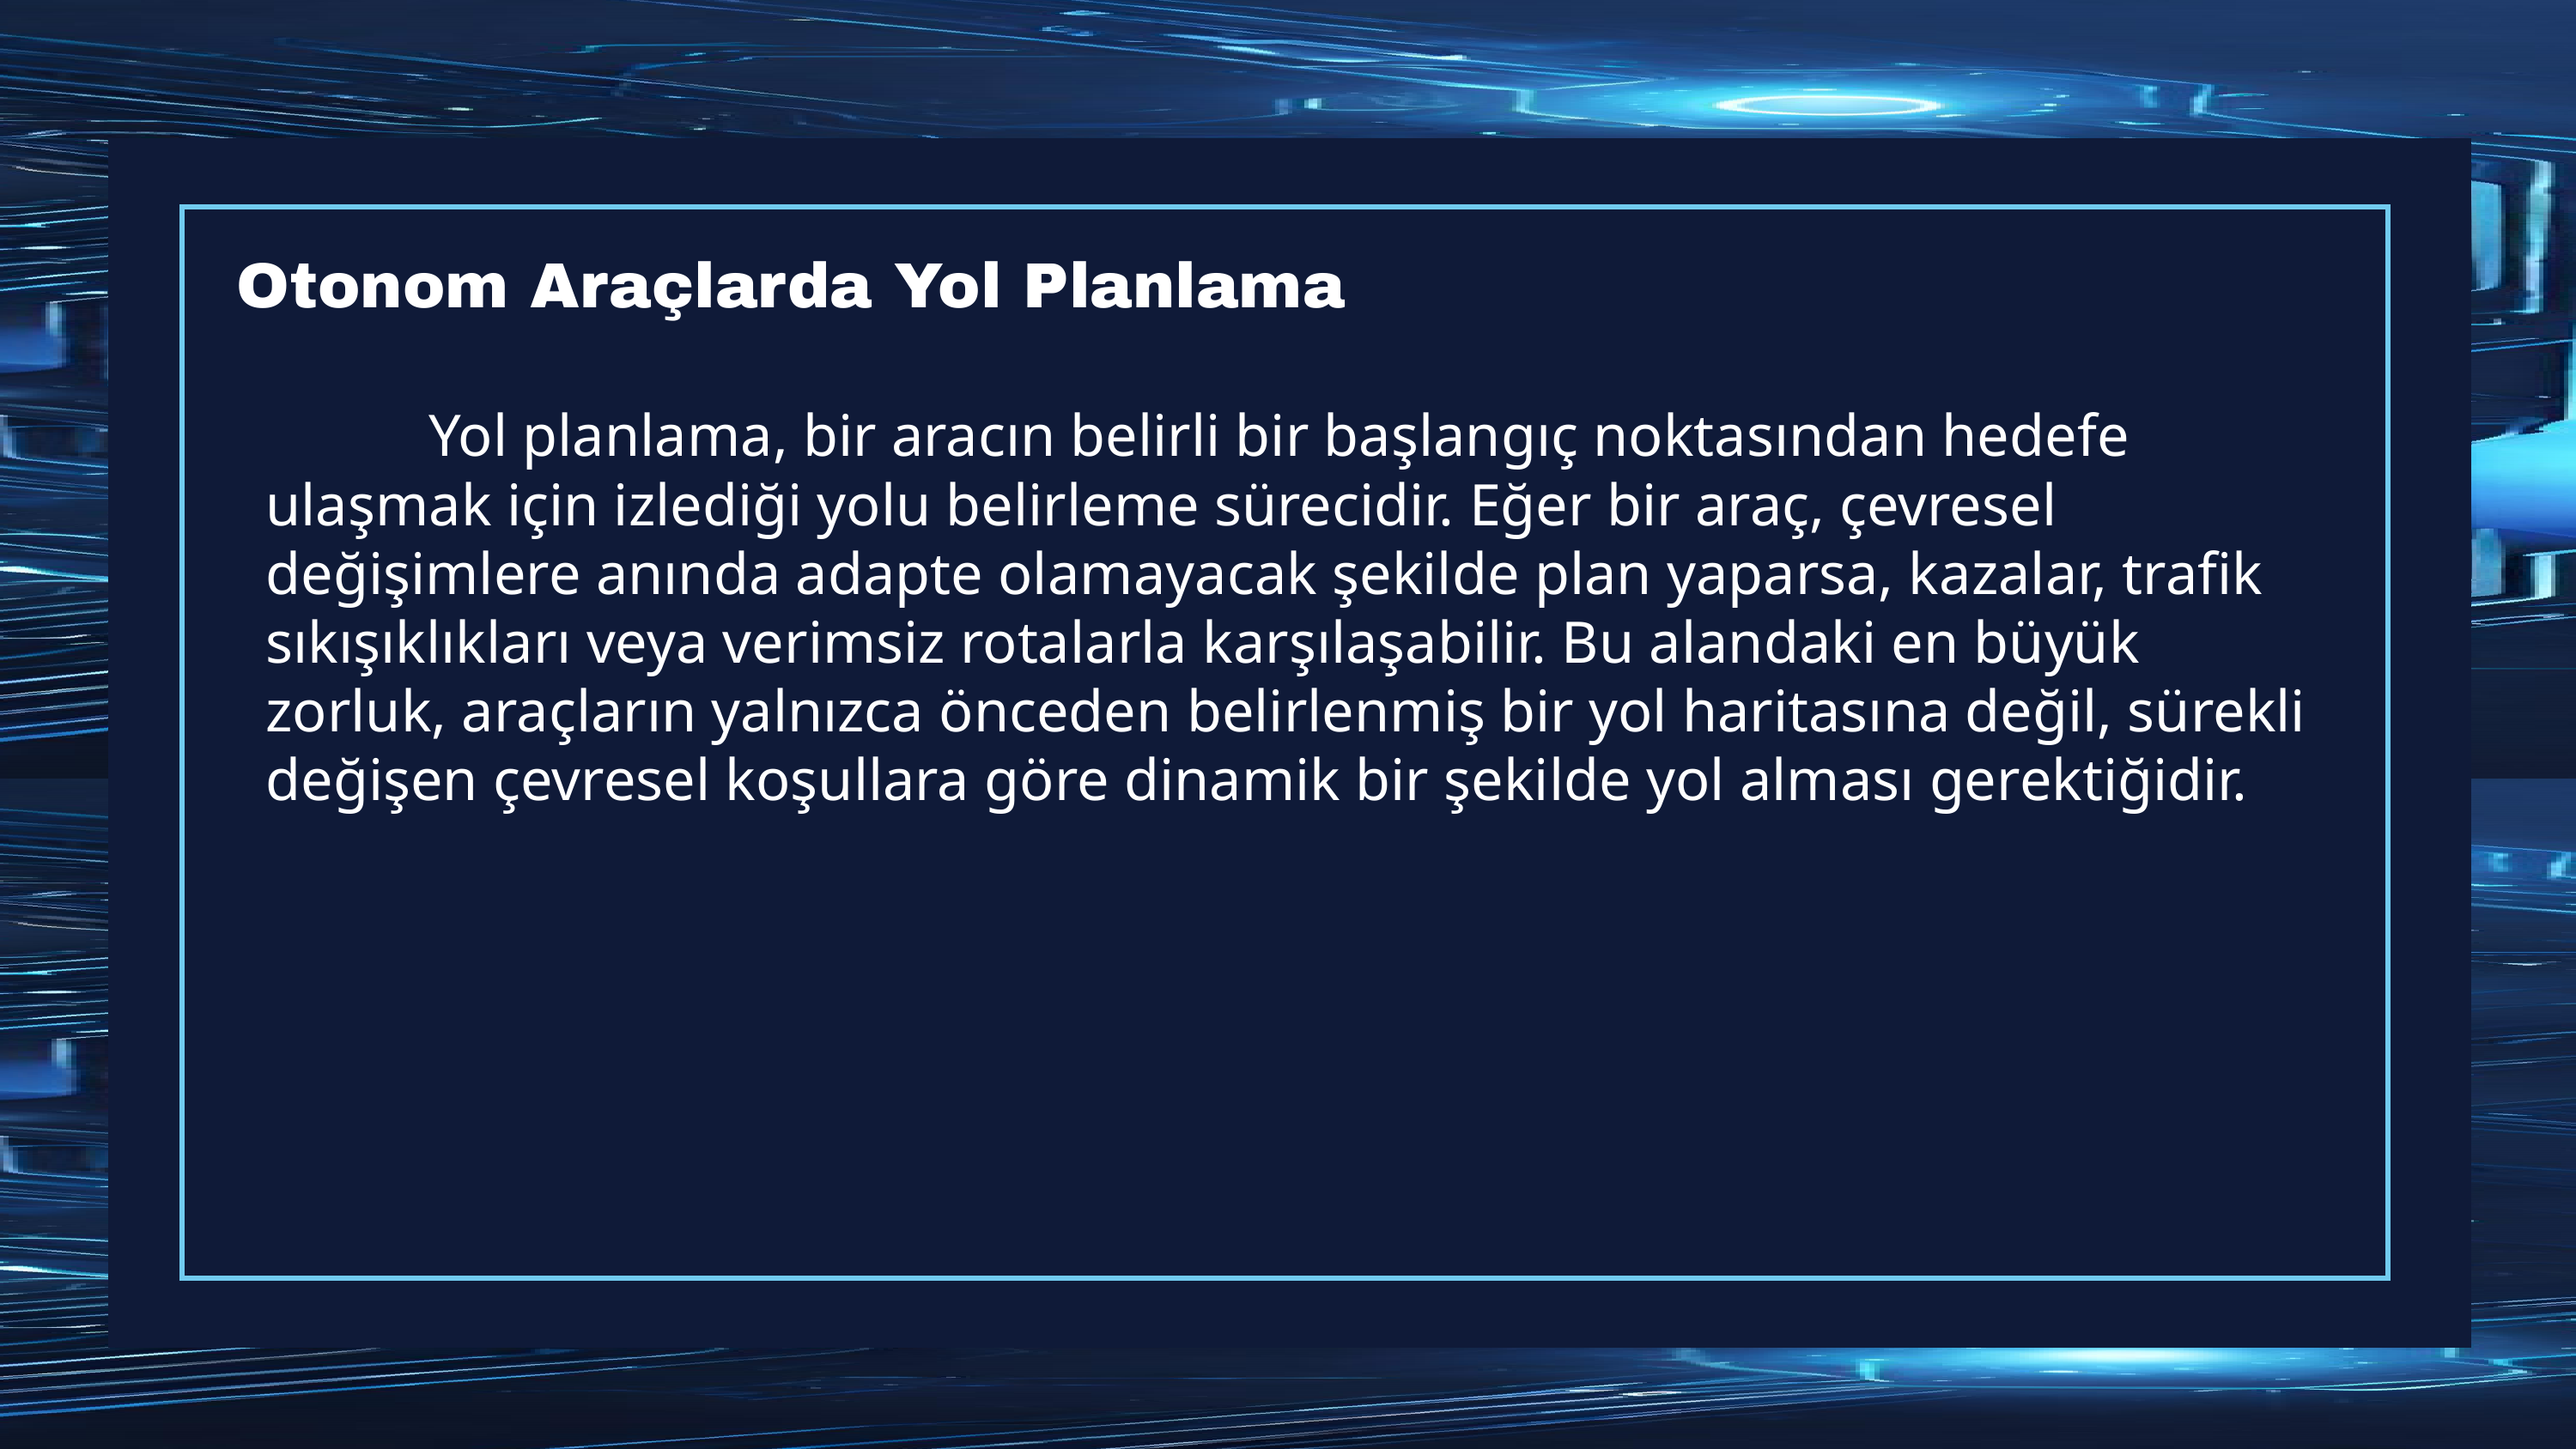

# Otonom Araçlarda Yol Planlama
           Yol planlama, bir aracın belirli bir başlangıç noktasından hedefe ulaşmak için izlediği yolu belirleme sürecidir. Eğer bir araç, çevresel değişimlere anında adapte olamayacak şekilde plan yaparsa, kazalar, trafik sıkışıklıkları veya verimsiz rotalarla karşılaşabilir. Bu alandaki en büyük zorluk, araçların yalnızca önceden belirlenmiş bir yol haritasına değil, sürekli değişen çevresel koşullara göre dinamik bir şekilde yol alması gerektiğidir.